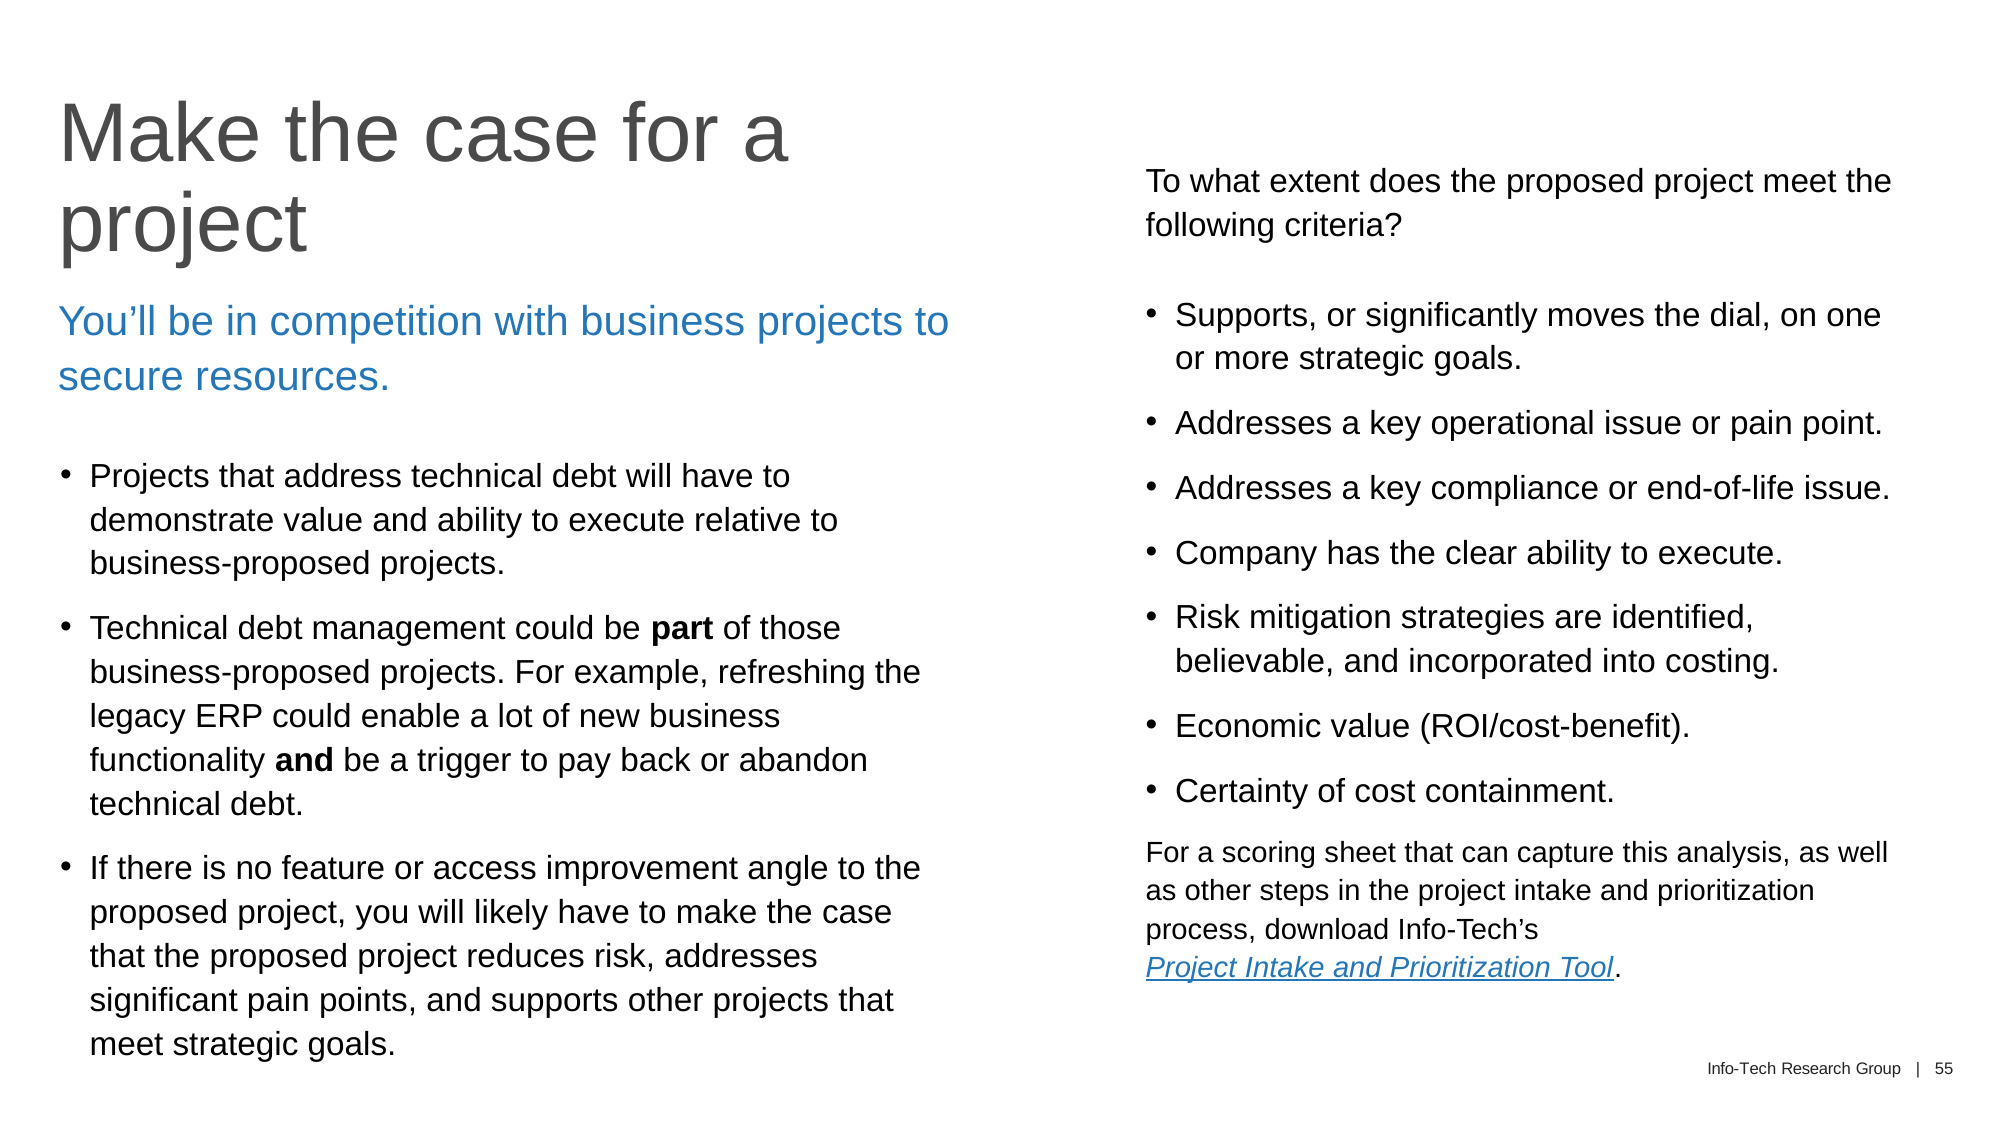

# Make the case for a project
To what extent does the proposed project meet the following criteria?
Supports, or significantly moves the dial, on one or more strategic goals.
Addresses a key operational issue or pain point.
Addresses a key compliance or end-of-life issue.
Company has the clear ability to execute.
Risk mitigation strategies are identified, believable, and incorporated into costing.
Economic value (ROI/cost-benefit).
Certainty of cost containment.
For a scoring sheet that can capture this analysis, as well as other steps in the project intake and prioritization process, download Info-Tech’s Project Intake and Prioritization Tool.
You’ll be in competition with business projects to secure resources.
Projects that address technical debt will have to demonstrate value and ability to execute relative to business-proposed projects.
Technical debt management could be part of those business-proposed projects. For example, refreshing the legacy ERP could enable a lot of new business functionality and be a trigger to pay back or abandon technical debt.
If there is no feature or access improvement angle to the proposed project, you will likely have to make the case that the proposed project reduces risk, addresses significant pain points, and supports other projects that meet strategic goals.